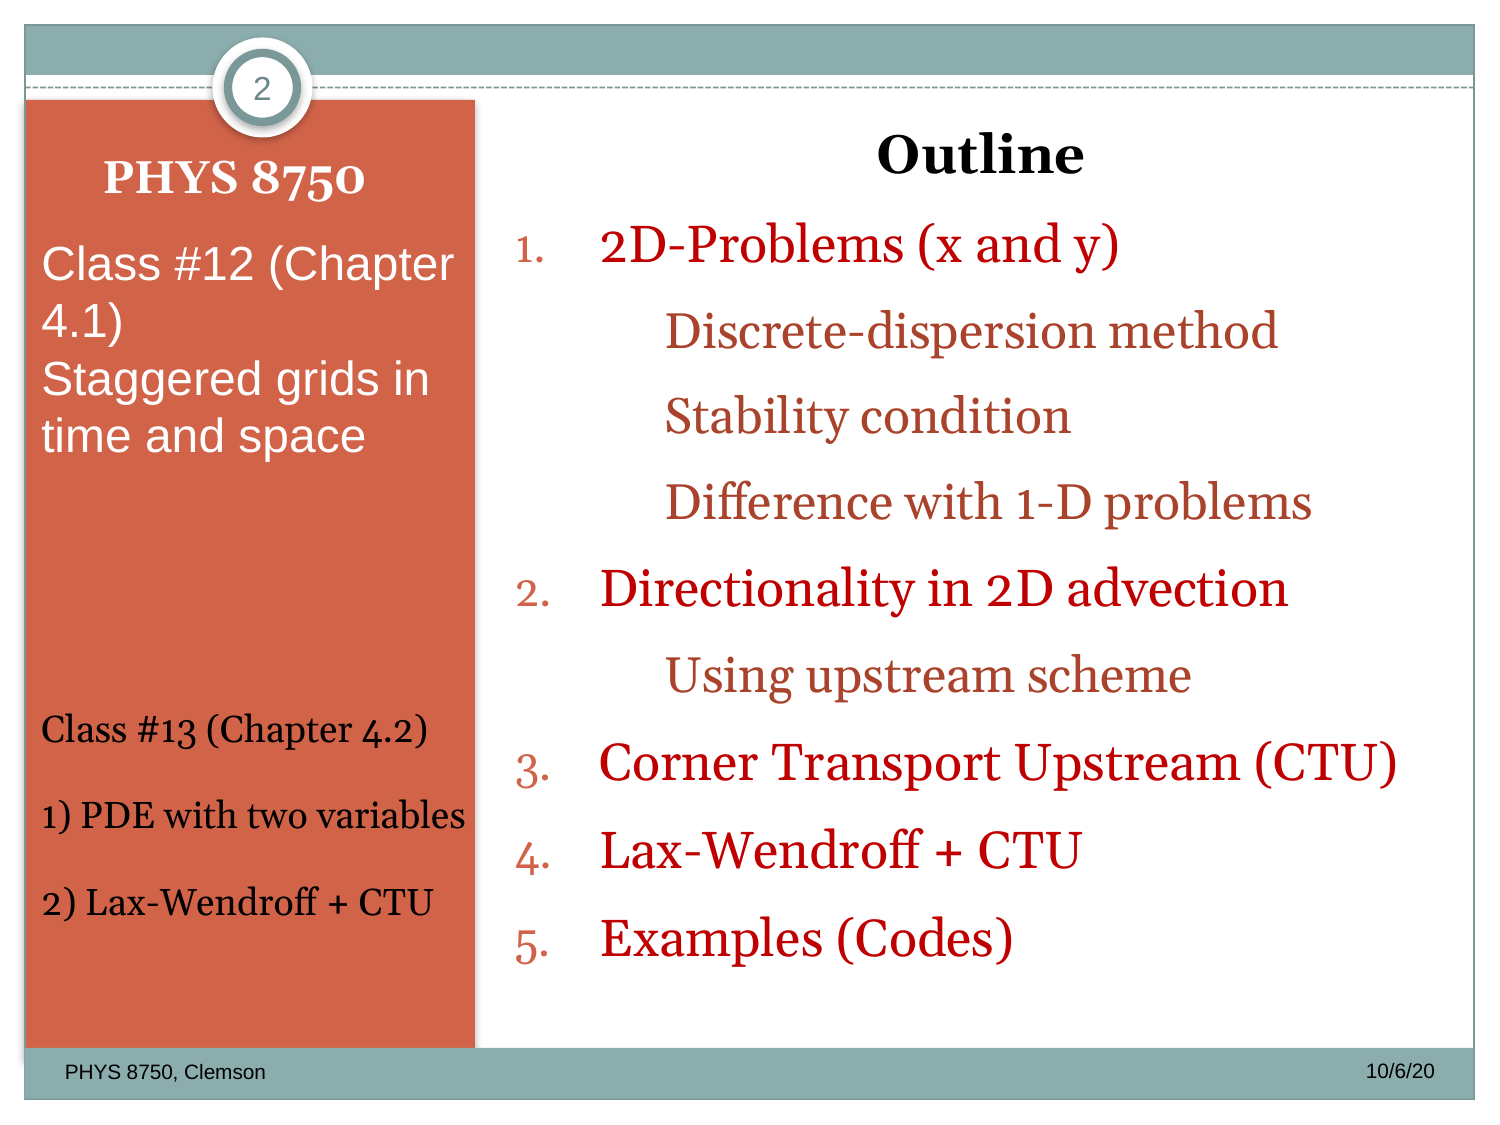

2
# PHYS 8750
Outline
2D-Problems (x and y)
	Discrete-dispersion method
	Stability condition
	Difference with 1-D problems
Directionality in 2D advection
	Using upstream scheme
Corner Transport Upstream (CTU)
Lax-Wendroff + CTU
Examples (Codes)

Class #12 (Chapter 4.1)
Staggered grids in time and space
Class #13 (Chapter 4.2)
1) PDE with two variables
2) Lax-Wendroff + CTU
10/6/20
PHYS 8750, Clemson